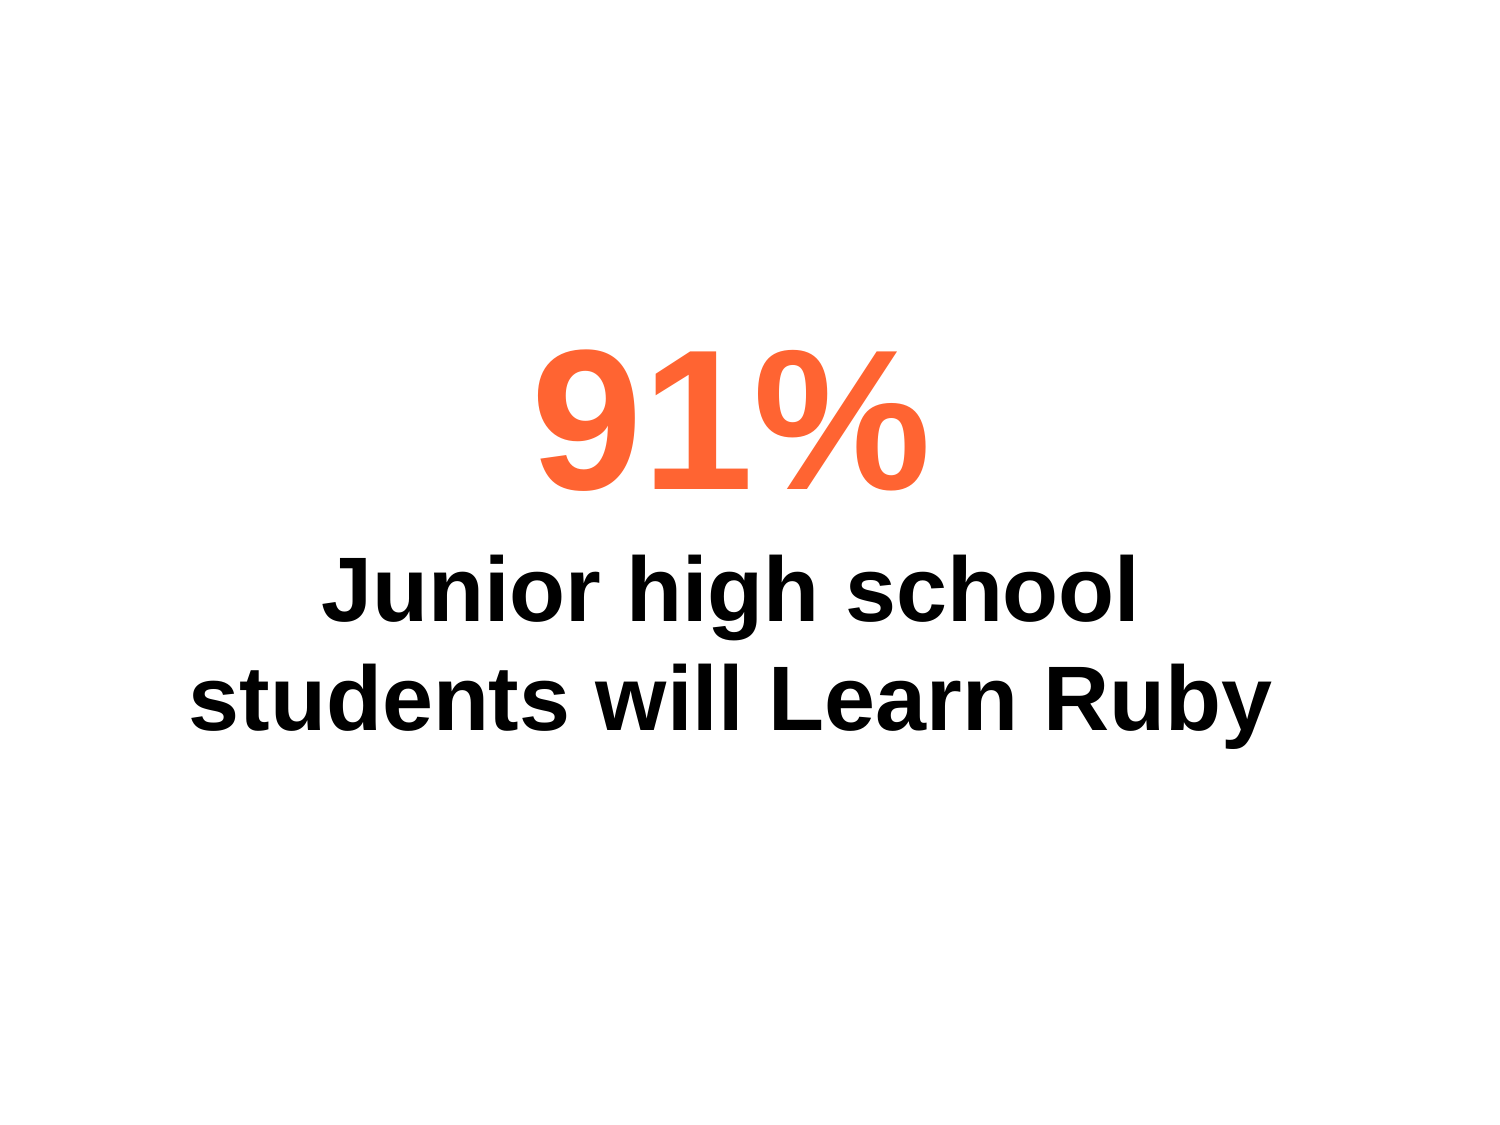

91%
Junior high school students will Learn Ruby